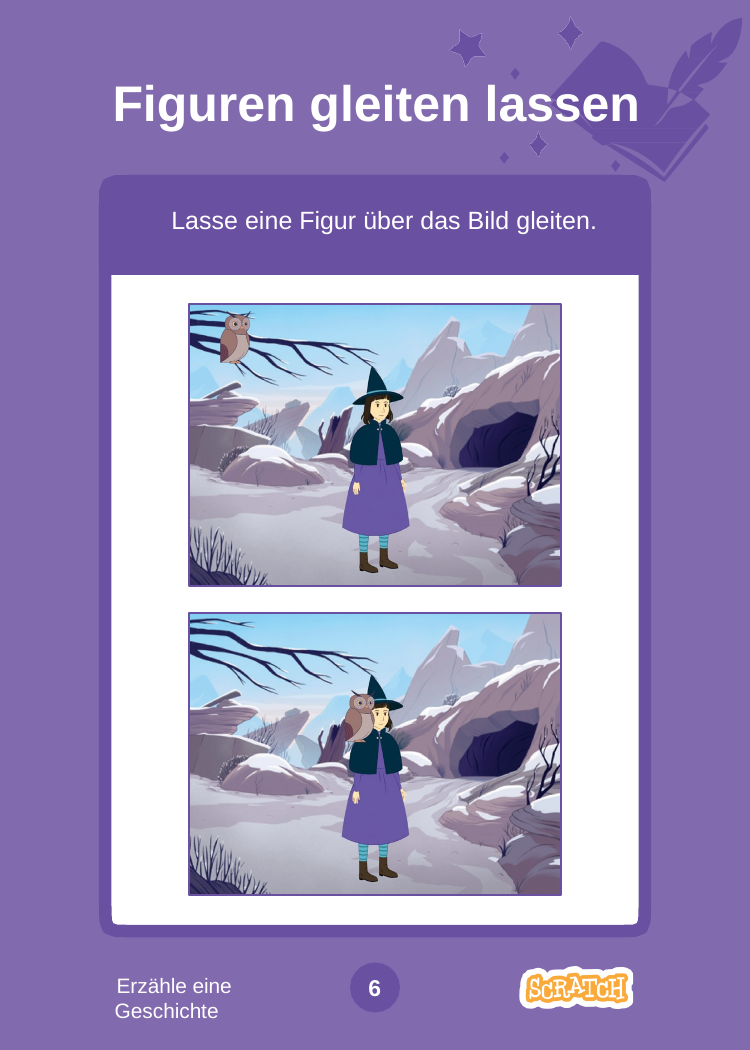

# Figuren gleiten lassen

Lasse eine Figur über das Bild gleiten.

Erzähle eine Geschichte
6